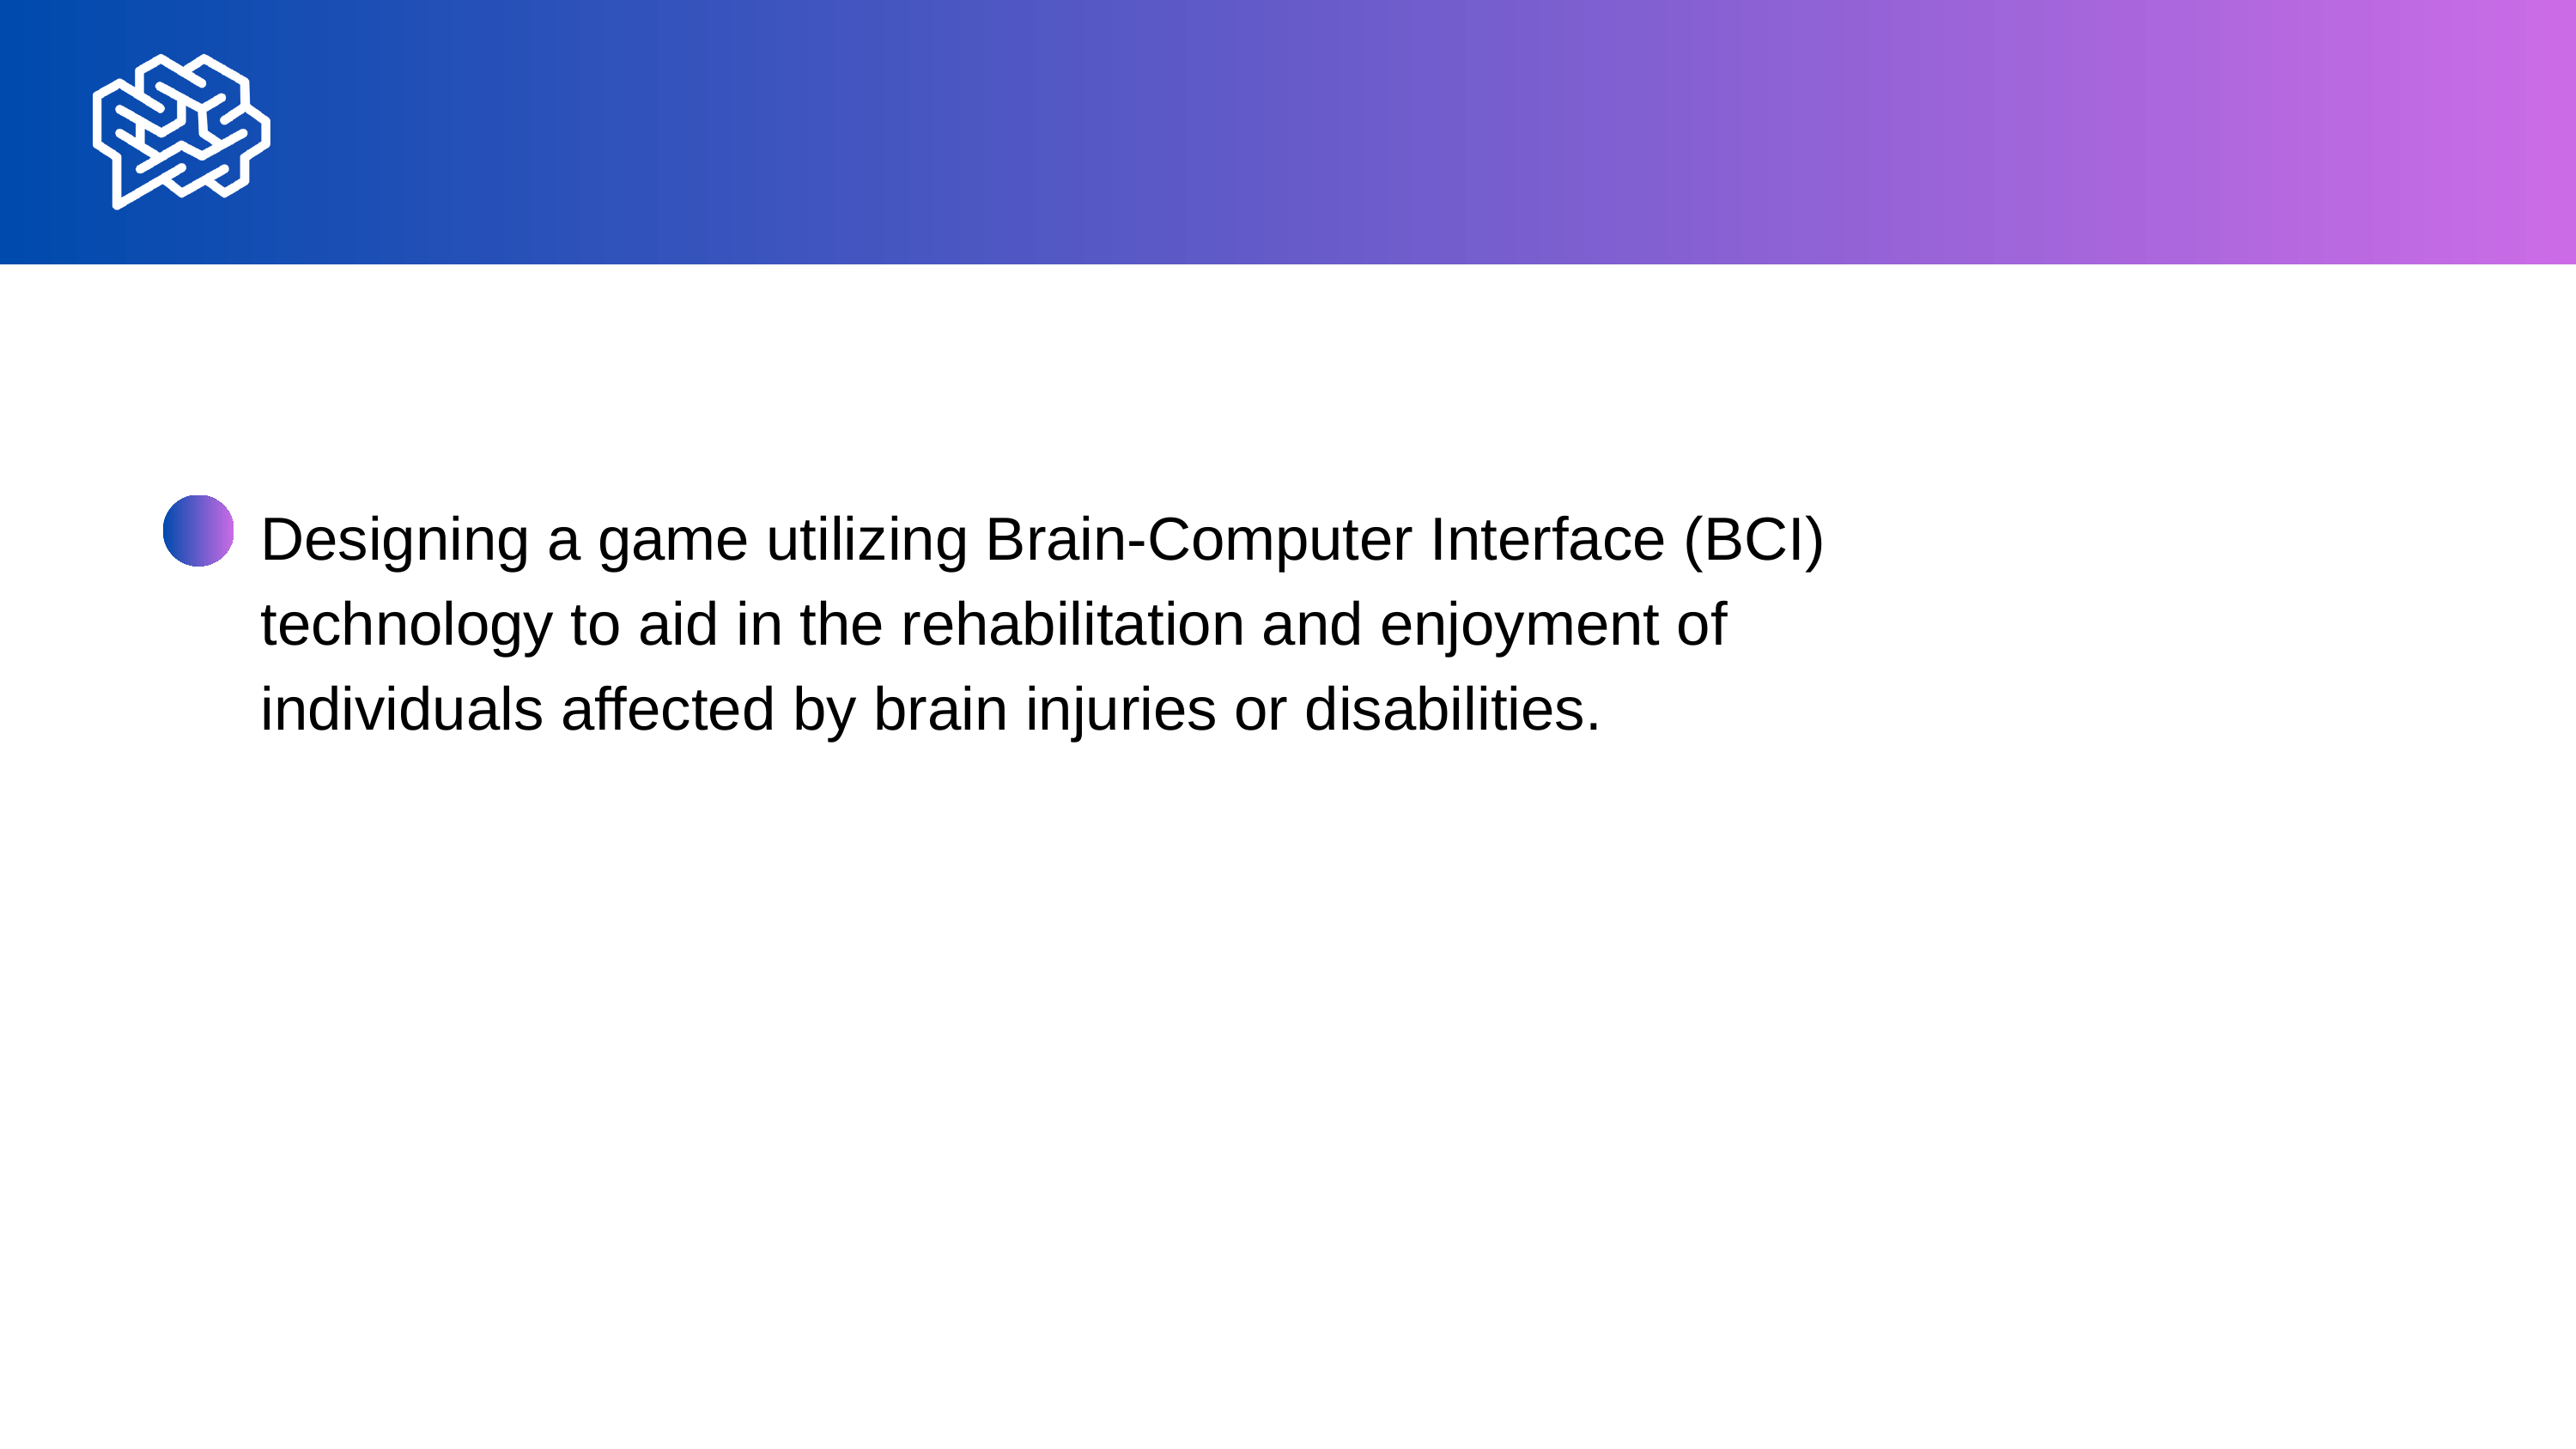

Designing a game utilizing Brain-Computer Interface (BCI) technology to aid in the rehabilitation and enjoyment of individuals affected by brain injuries or disabilities.